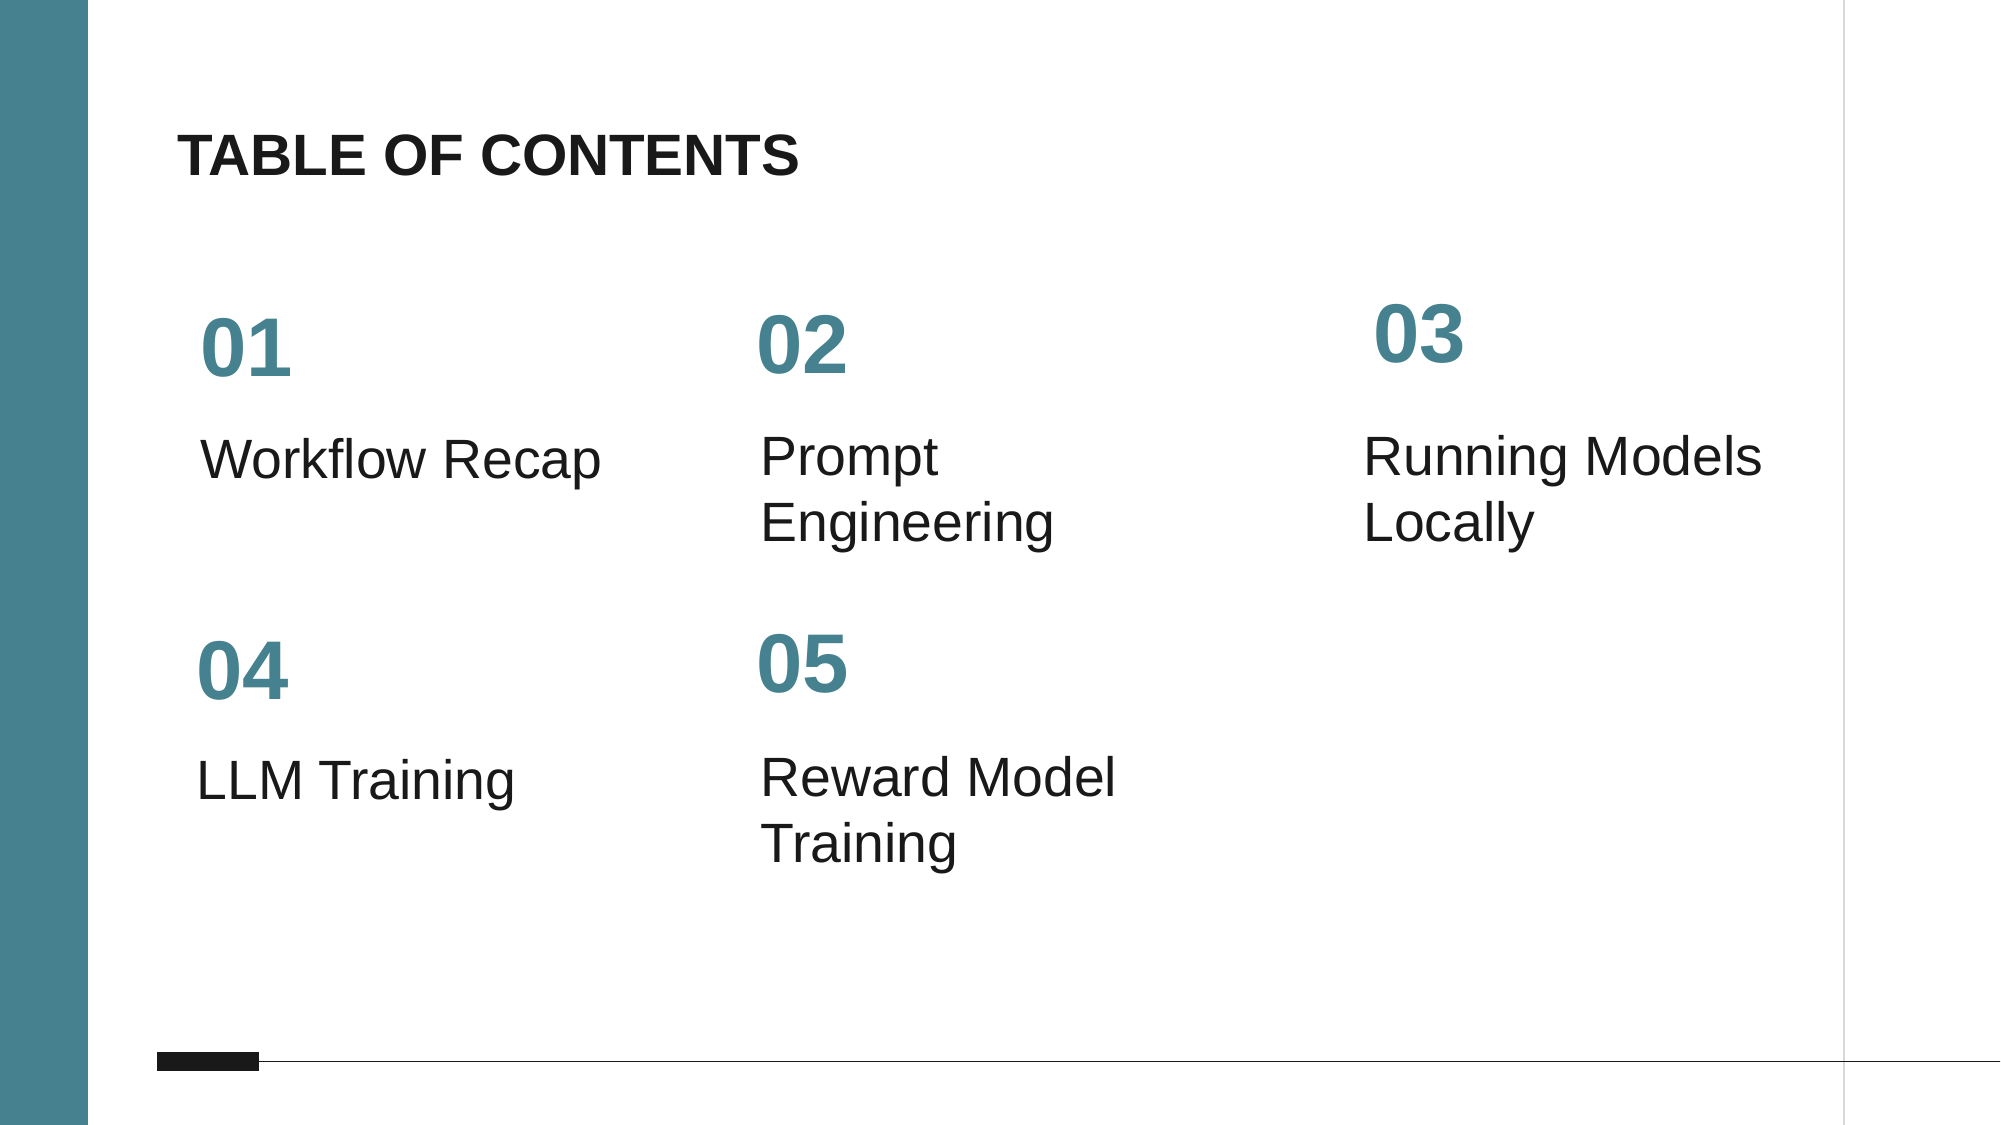

# TABLE OF CONTENTS
03
02
01
Prompt Engineering
Running Models Locally
Workflow Recap
04
05

Reward Model Training
LLM Training